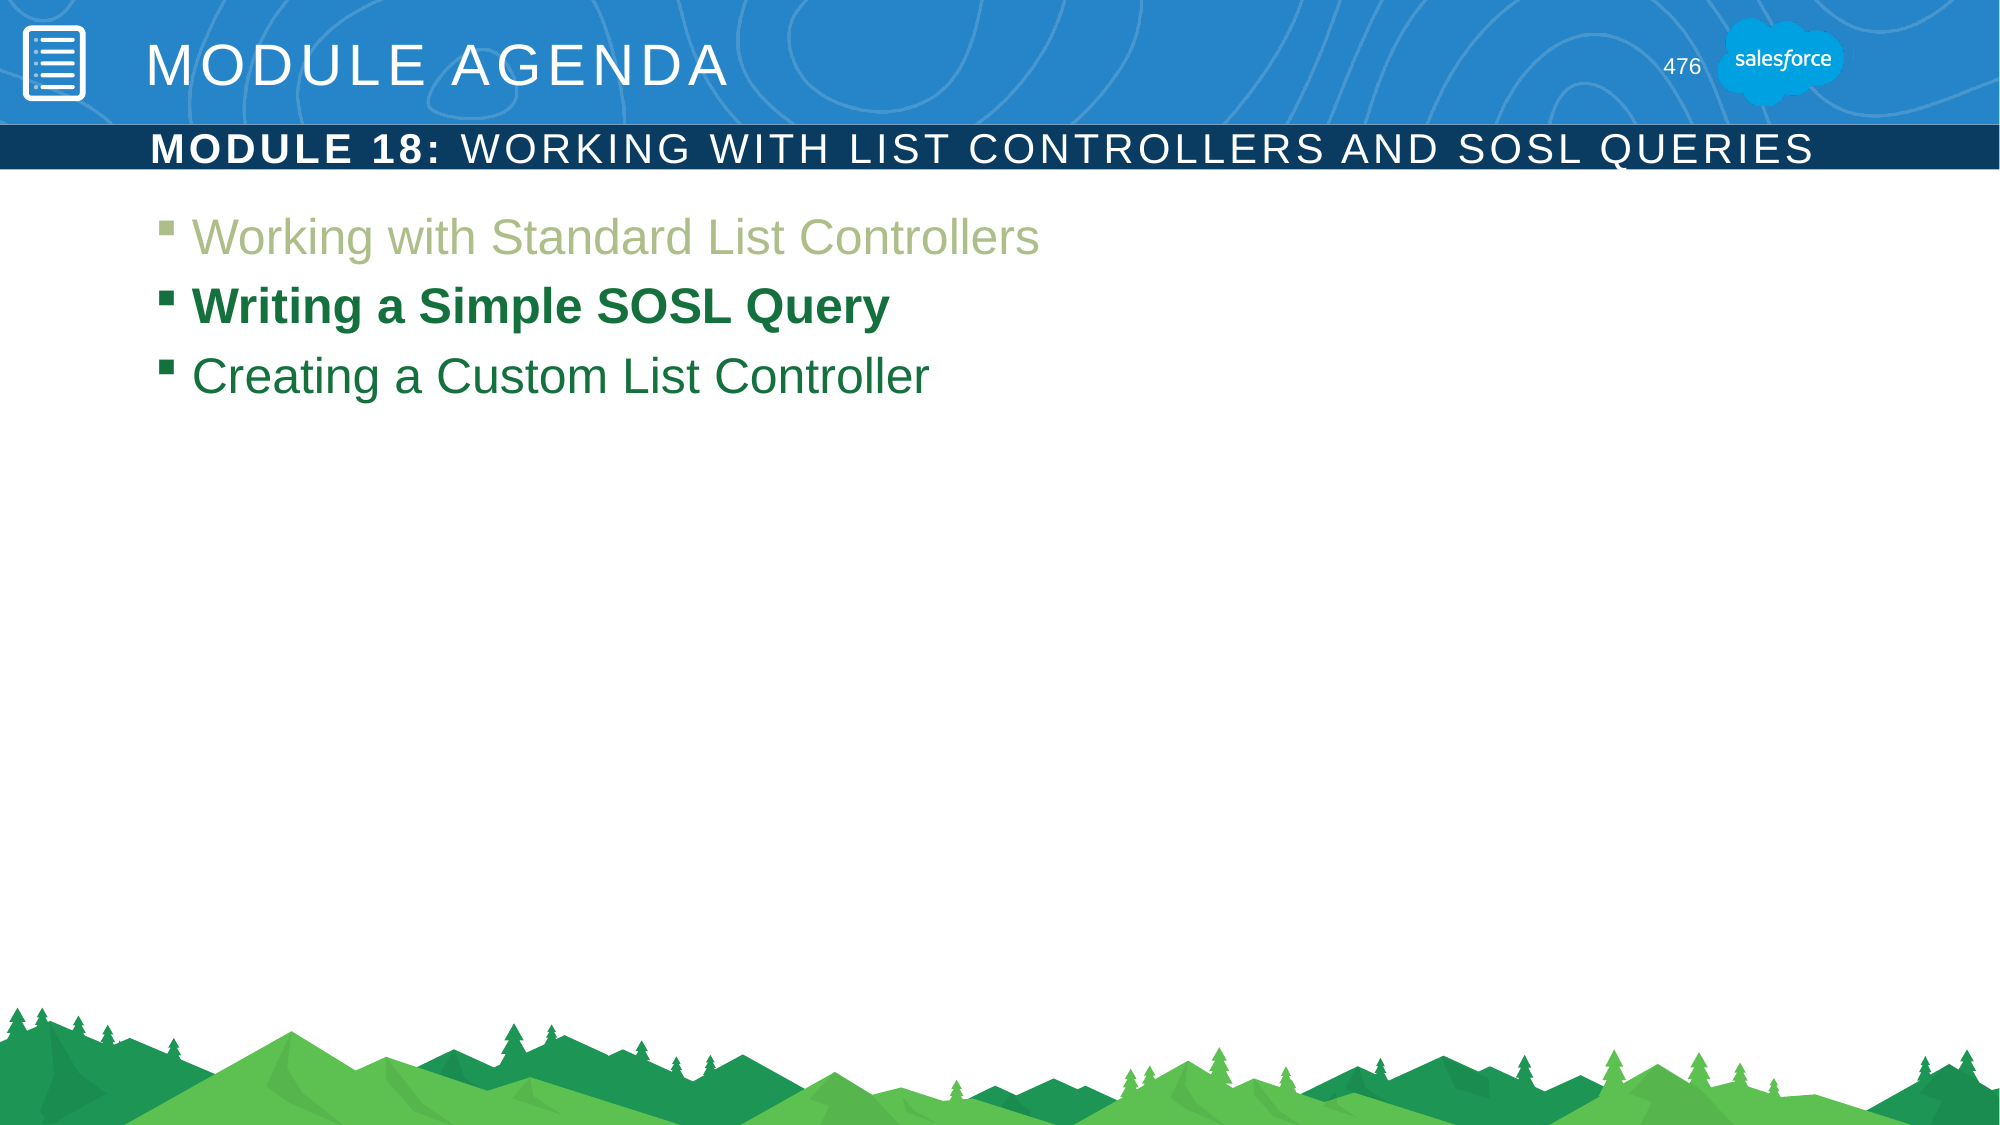

# Module Agenda
476
Module 18: Working with List Controllers and SOSL Queries
Working with Standard List Controllers
Writing a Simple SOSL Query
Creating a Custom List Controller